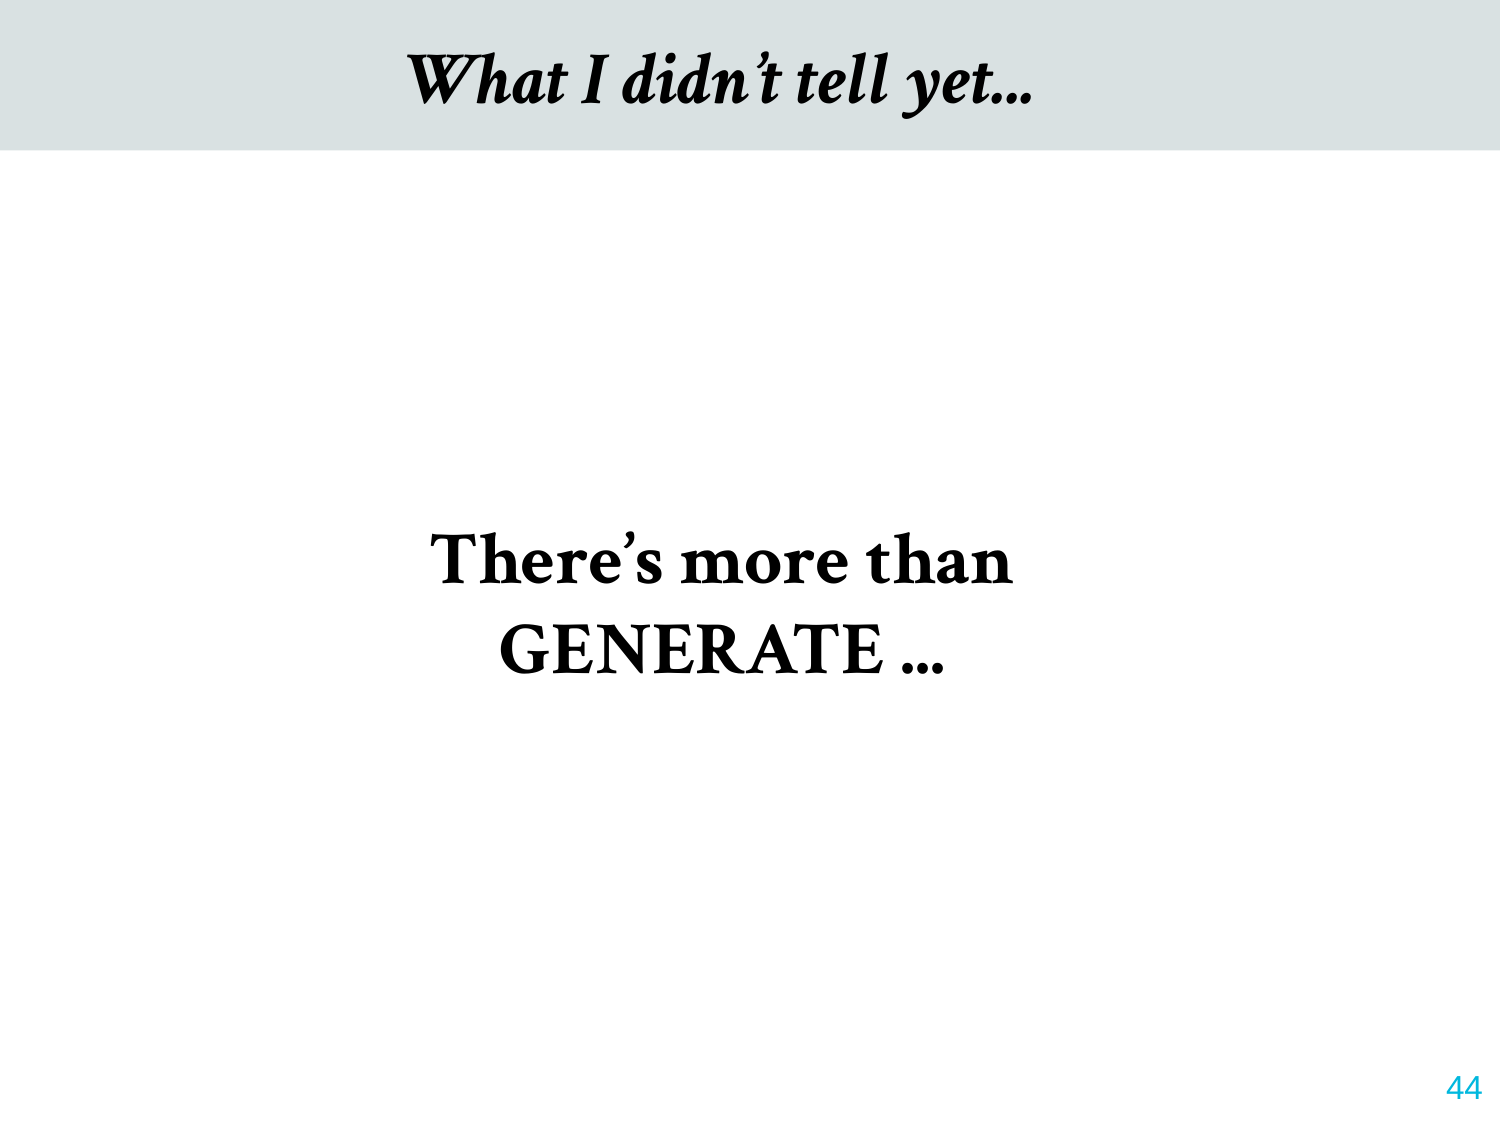

What I didn’t tell yet...
# There’s more than GENERATE ...
44